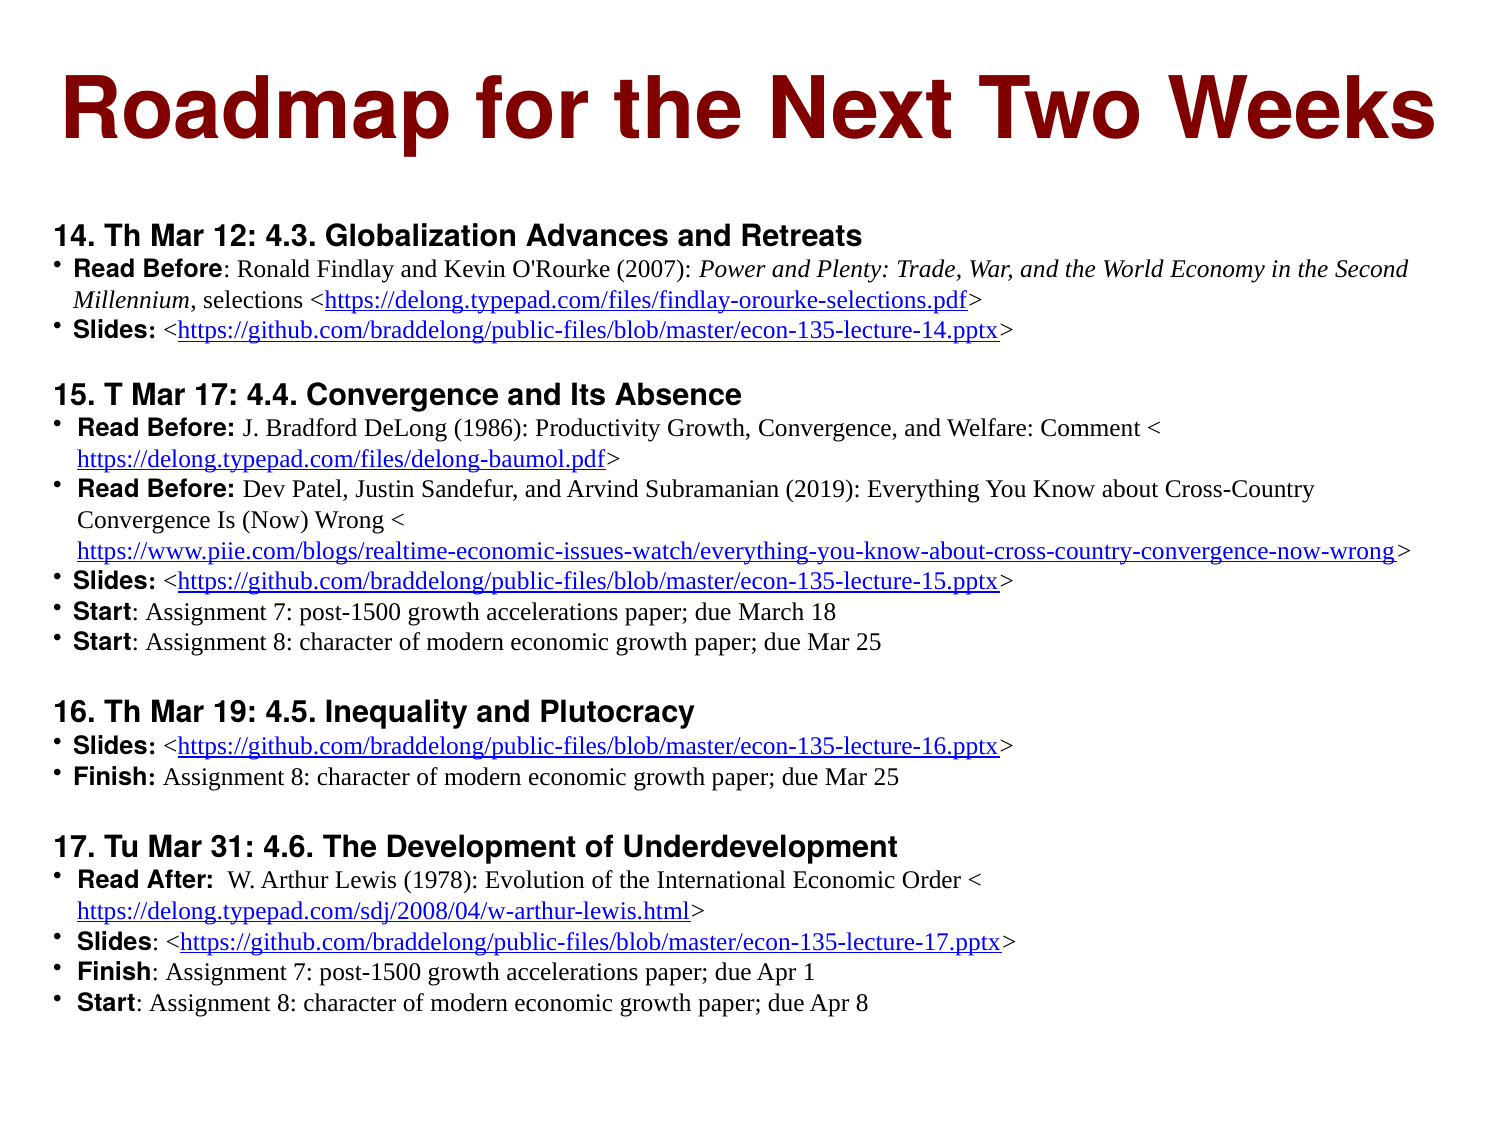

Roadmap for the Next Two Weeks
14. Th Mar 12: 4.3. Globalization Advances and Retreats
Read Before: Ronald Findlay and Kevin O'Rourke (2007): Power and Plenty: Trade, War, and the World Economy in the Second Millennium, selections <https://delong.typepad.com/files/findlay-orourke-selections.pdf>
Slides: <https://github.com/braddelong/public-files/blob/master/econ-135-lecture-14.pptx>

15. T Mar 17: 4.4. Convergence and Its Absence
Read Before: J. Bradford DeLong (1986): Productivity Growth, Convergence, and Welfare: Comment <https://delong.typepad.com/files/delong-baumol.pdf>
Read Before: Dev Patel, Justin Sandefur, and Arvind Subramanian (2019): Everything You Know about Cross-Country Convergence Is (Now) Wrong <https://www.piie.com/blogs/realtime-economic-issues-watch/everything-you-know-about-cross-country-convergence-now-wrong>
Slides: <https://github.com/braddelong/public-files/blob/master/econ-135-lecture-15.pptx>
Start: Assignment 7: post-1500 growth accelerations paper; due March 18
Start: Assignment 8: character of modern economic growth paper; due Mar 25

16. Th Mar 19: 4.5. Inequality and Plutocracy
Slides: <https://github.com/braddelong/public-files/blob/master/econ-135-lecture-16.pptx>
Finish: Assignment 8: character of modern economic growth paper; due Mar 25

17. Tu Mar 31: 4.6. The Development of Underdevelopment
Read After:  W. Arthur Lewis (1978): Evolution of the International Economic Order <https://delong.typepad.com/sdj/2008/04/w-arthur-lewis.html>
Slides: <https://github.com/braddelong/public-files/blob/master/econ-135-lecture-17.pptx>
Finish: Assignment 7: post-1500 growth accelerations paper; due Apr 1
Start: Assignment 8: character of modern economic growth paper; due Apr 8